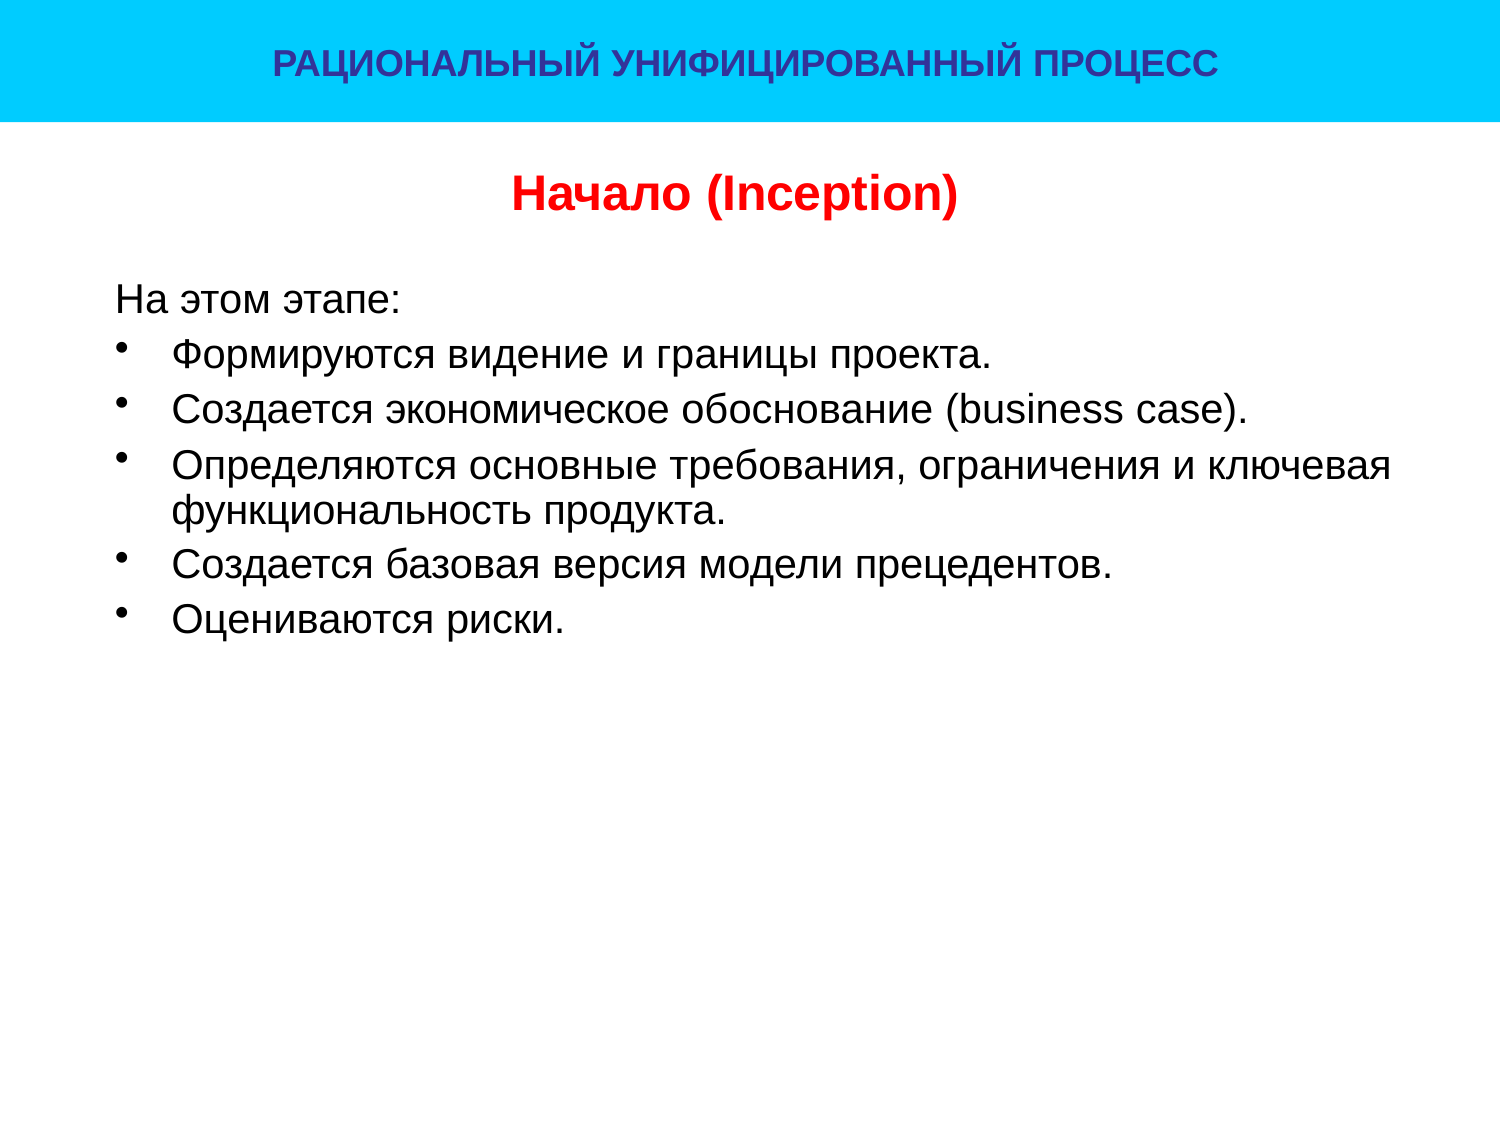

РАЦИОНАЛЬНЫЙ УНИФИЦИРОВАННЫЙ ПРОЦЕСС
# Начало (Inception)
На этом этапе:
Формируются видение и границы проекта.
Создается экономическое обоснование (business case).
Определяются основные требования, ограничения и ключевая функциональность продукта.
Создается базовая версия модели прецедентов.
Оцениваются риски.